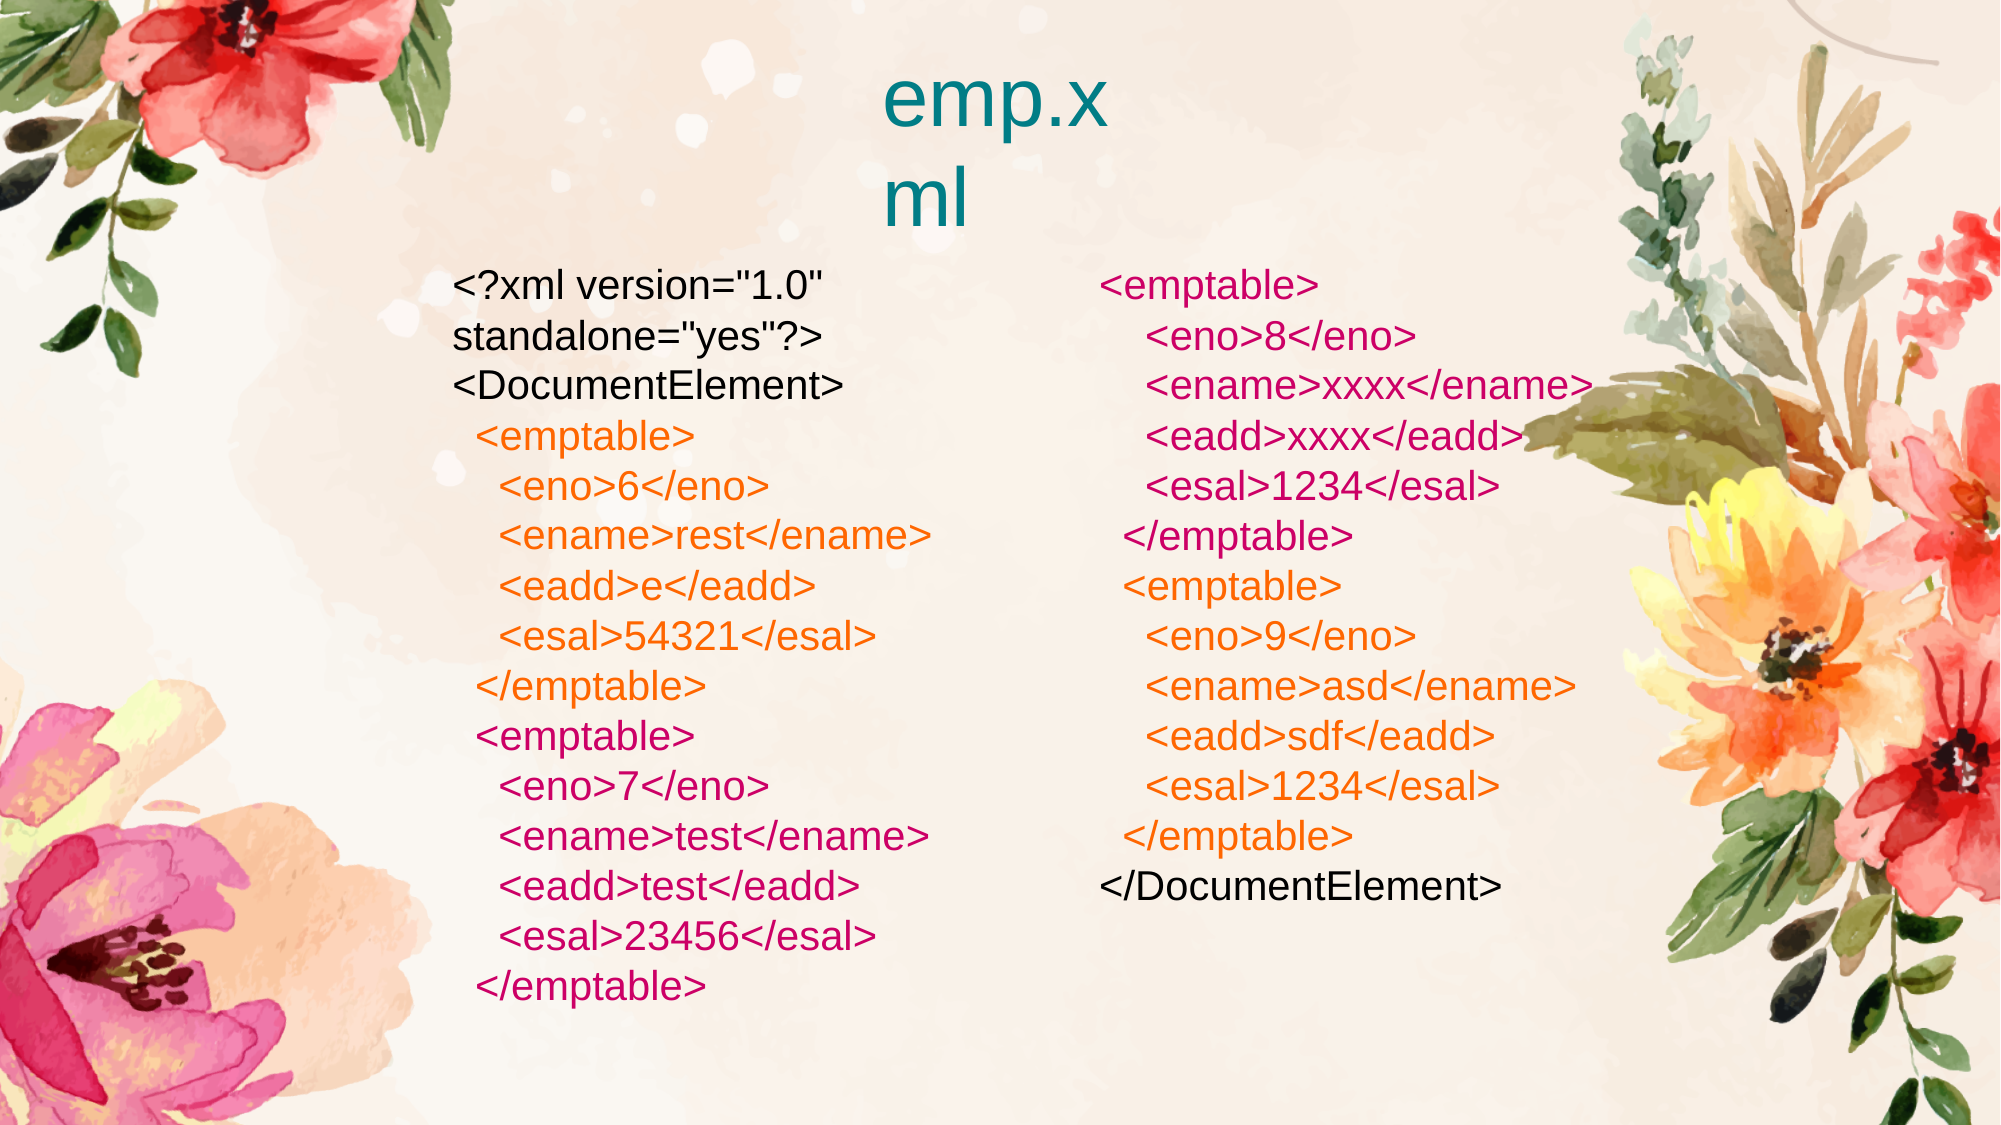

# emp.xml
<?xml version="1.0" standalone="yes"?>
<DocumentElement>
  <emptable>
    <eno>6</eno>
    <ename>rest</ename>
    <eadd>e</eadd>
    <esal>54321</esal>
  </emptable>
  <emptable>
    <eno>7</eno>
    <ename>test</ename>
    <eadd>test</eadd>
    <esal>23456</esal>
  </emptable>

<emptable>
    <eno>8</eno>
    <ename>xxxx</ename>
    <eadd>xxxx</eadd>
    <esal>1234</esal>
  </emptable>
  <emptable>
    <eno>9</eno>
    <ename>asd</ename>
    <eadd>sdf</eadd>
    <esal>1234</esal>
  </emptable>
</DocumentElement>